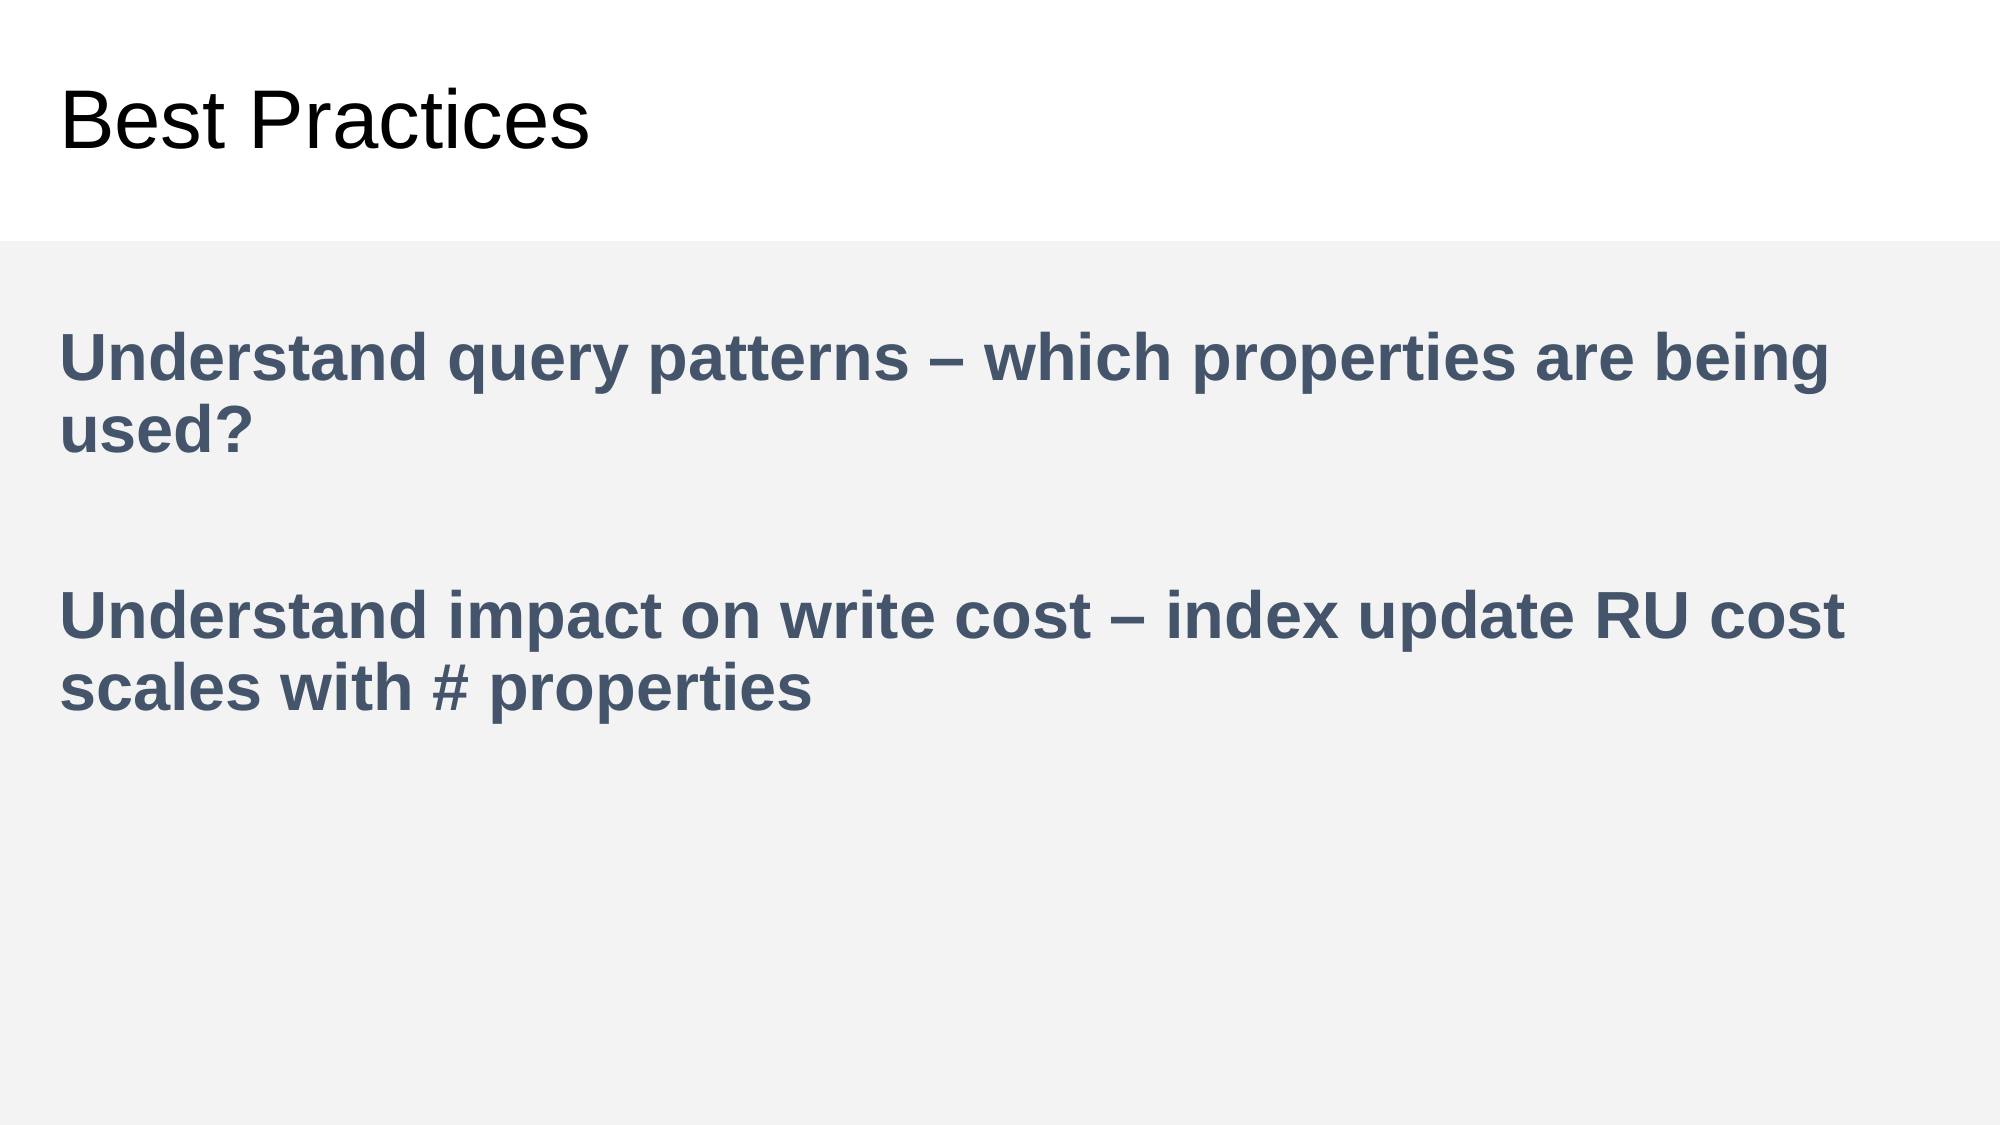

# Best Practices
Understand query patterns – which properties are being used?

Understand impact on write cost – index update RU cost scales with # properties